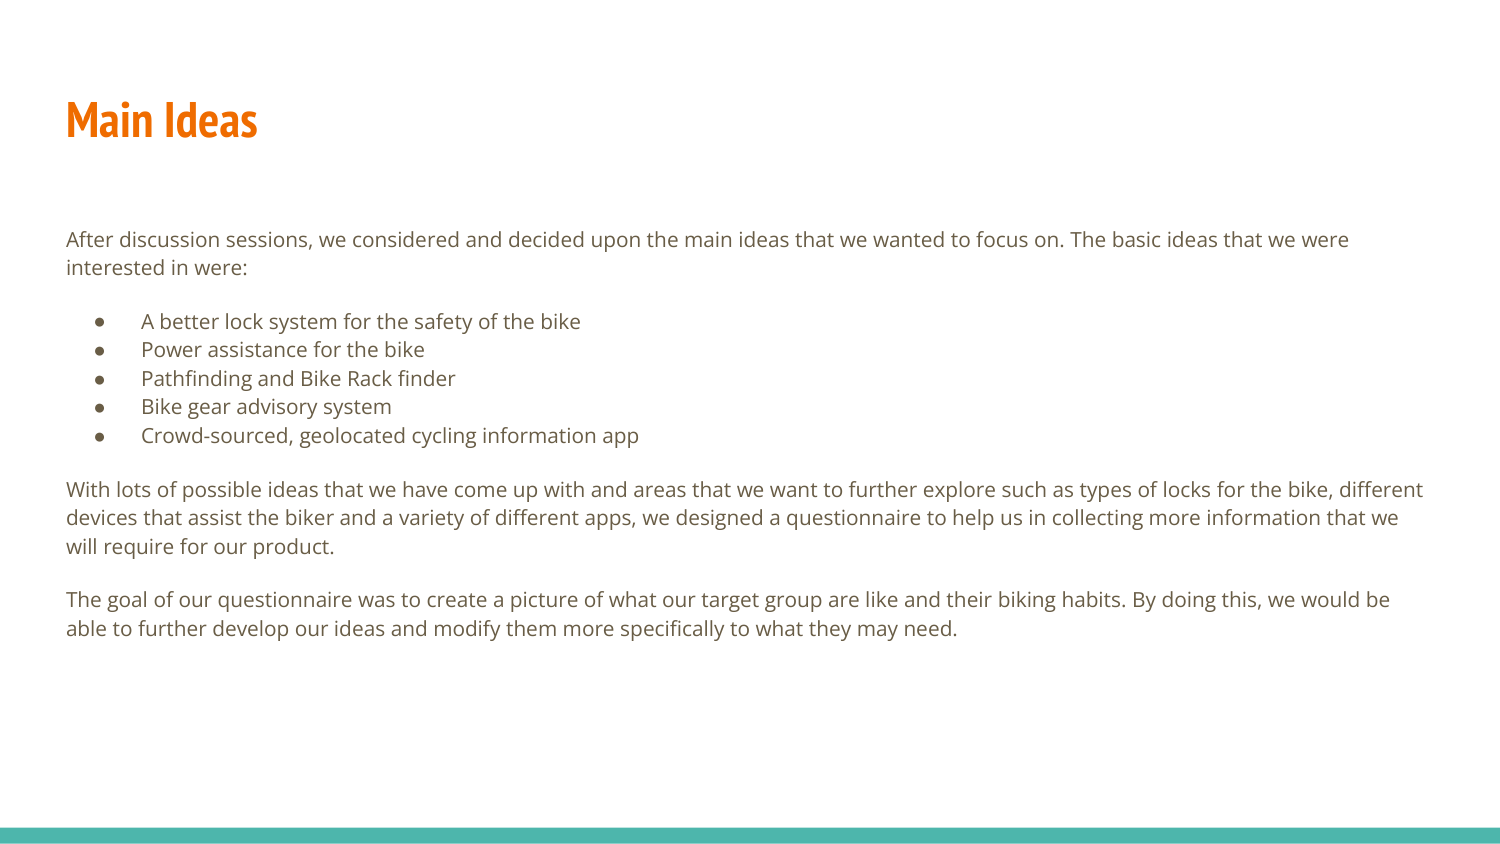

# Main Ideas
After discussion sessions, we considered and decided upon the main ideas that we wanted to focus on. The basic ideas that we were interested in were:
A better lock system for the safety of the bike
Power assistance for the bike
Pathfinding and Bike Rack finder
Bike gear advisory system
Crowd-sourced, geolocated cycling information app
With lots of possible ideas that we have come up with and areas that we want to further explore such as types of locks for the bike, different devices that assist the biker and a variety of different apps, we designed a questionnaire to help us in collecting more information that we will require for our product.
The goal of our questionnaire was to create a picture of what our target group are like and their biking habits. By doing this, we would be able to further develop our ideas and modify them more specifically to what they may need.